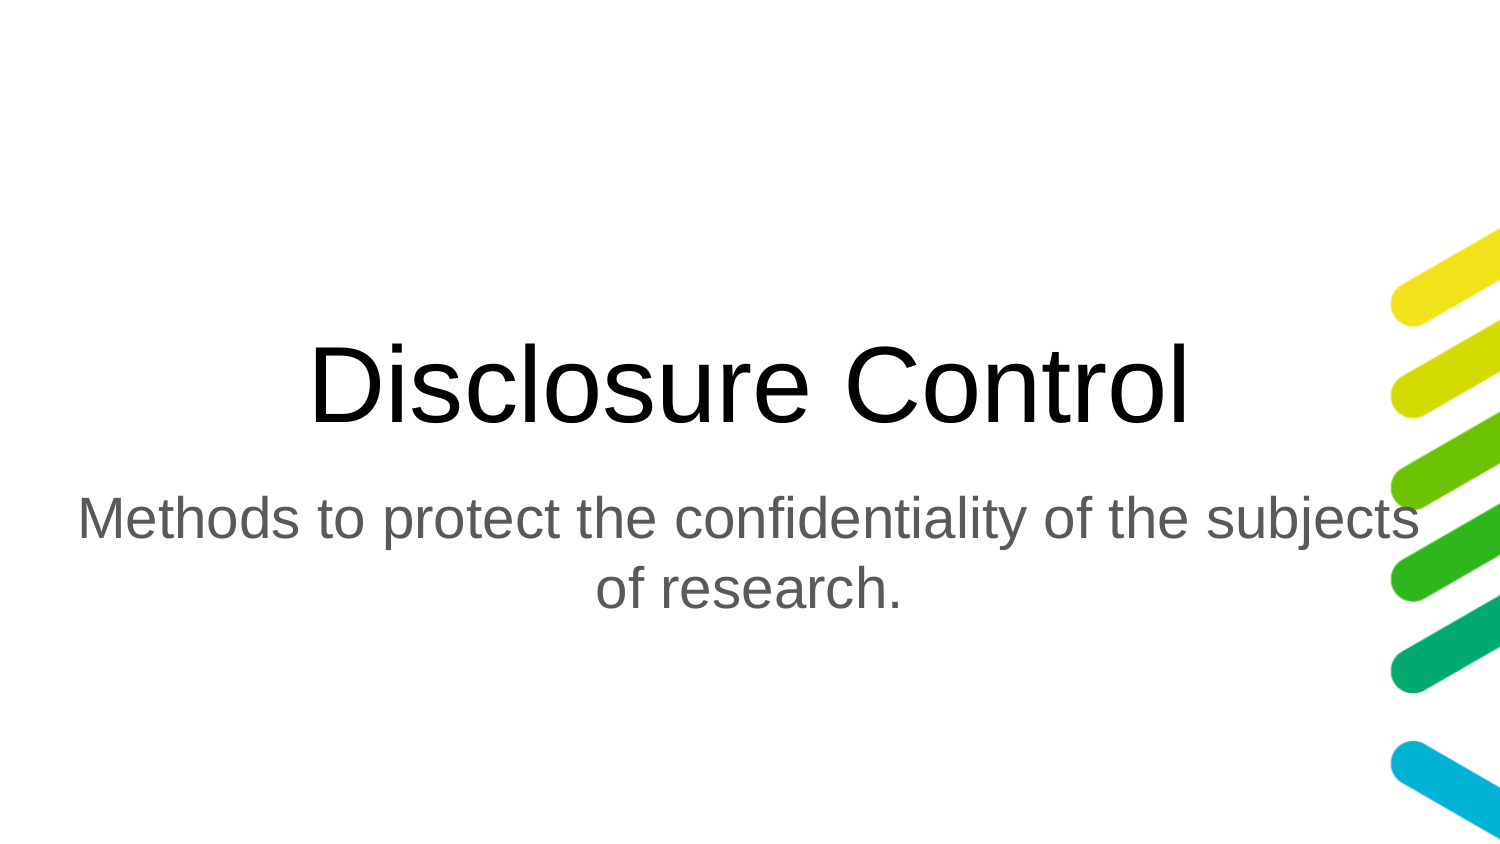

# Disclosure Control
Methods to protect the confidentiality of the subjects of research.